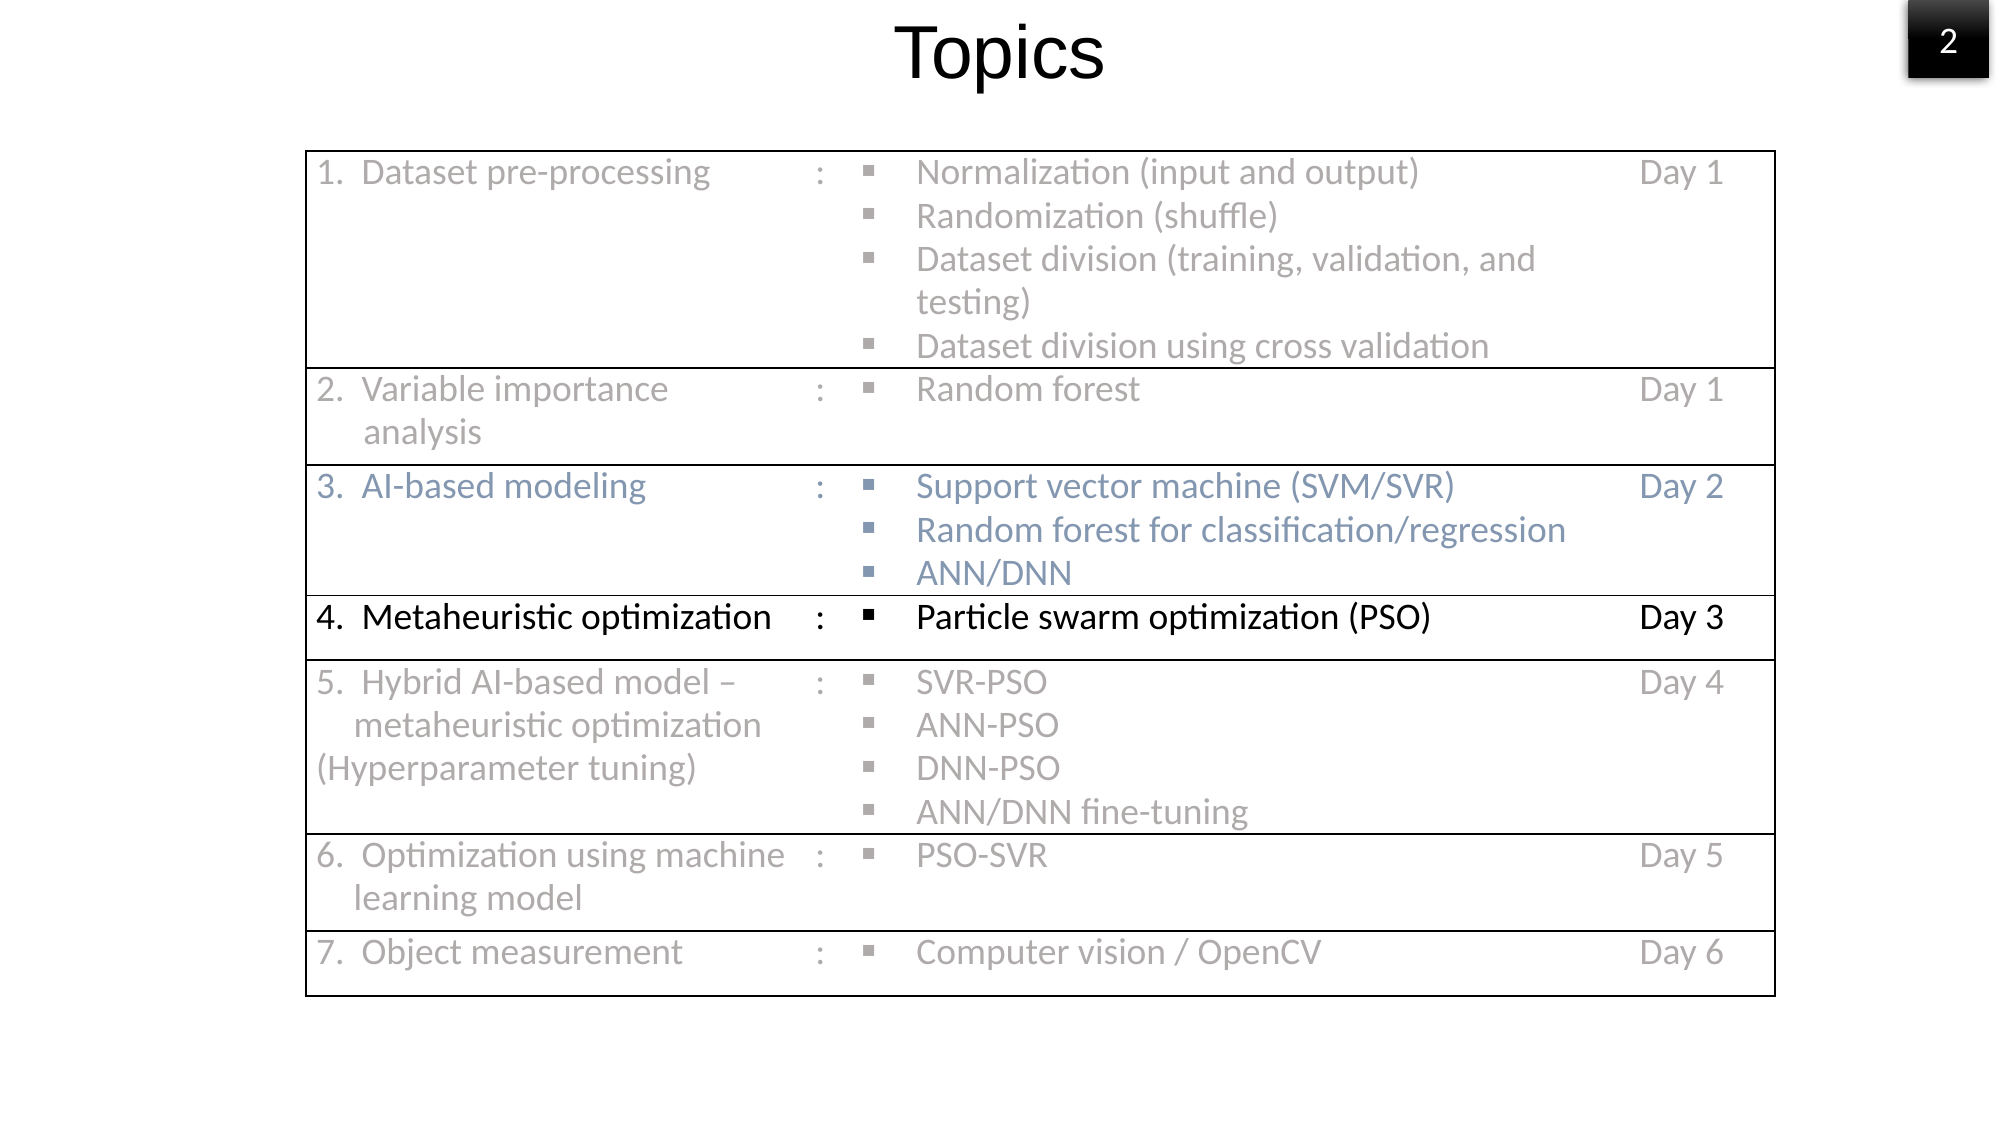

# Topics
2
| 1. Dataset pre-processing | : | Normalization (input and output) | Day 1 |
| --- | --- | --- | --- |
|  |  | Randomization (shuffle) |  |
|  |  | Dataset division (training, validation, and testing) |  |
|  |  | Dataset division using cross validation |  |
| 2. Variable importance analysis | : | Random forest | Day 1 |
| 3. AI-based modeling | : | Support vector machine (SVM/SVR) | Day 2 |
|  |  | Random forest for classification/regression |  |
|  |  | ANN/DNN |  |
| 4. Metaheuristic optimization | : | Particle swarm optimization (PSO) | Day 3 |
| 5. Hybrid AI-based model – metaheuristic optimization (Hyperparameter tuning) | : | SVR-PSO ANN-PSO DNN-PSO ANN/DNN fine-tuning | Day 4 |
| 6. Optimization using machine learning model | : | PSO-SVR | Day 5 |
| 7. Object measurement | : | Computer vision / OpenCV | Day 6 |